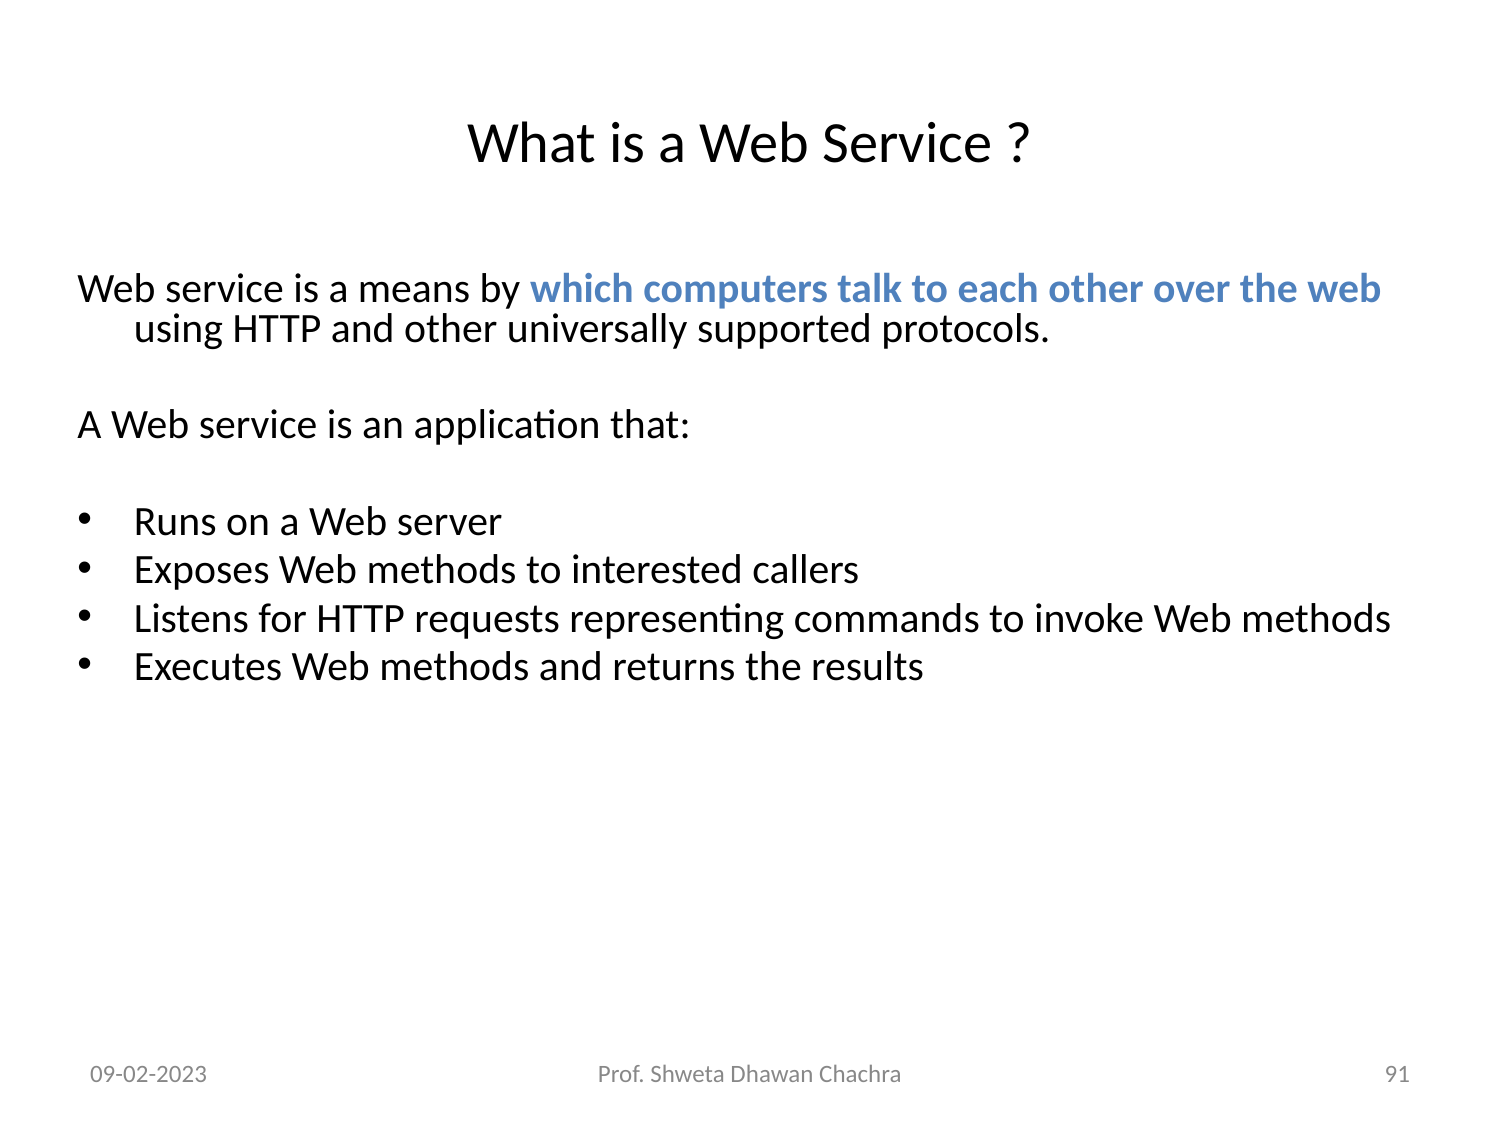

# What is a Web Service ?
Web service is a means by which computers talk to each other over the web using HTTP and other universally supported protocols.

A Web service is an application that:

Runs on a Web server
Exposes Web methods to interested callers
Listens for HTTP requests representing commands to invoke Web methods
Executes Web methods and returns the results

09-02-2023
Prof. Shweta Dhawan Chachra
91